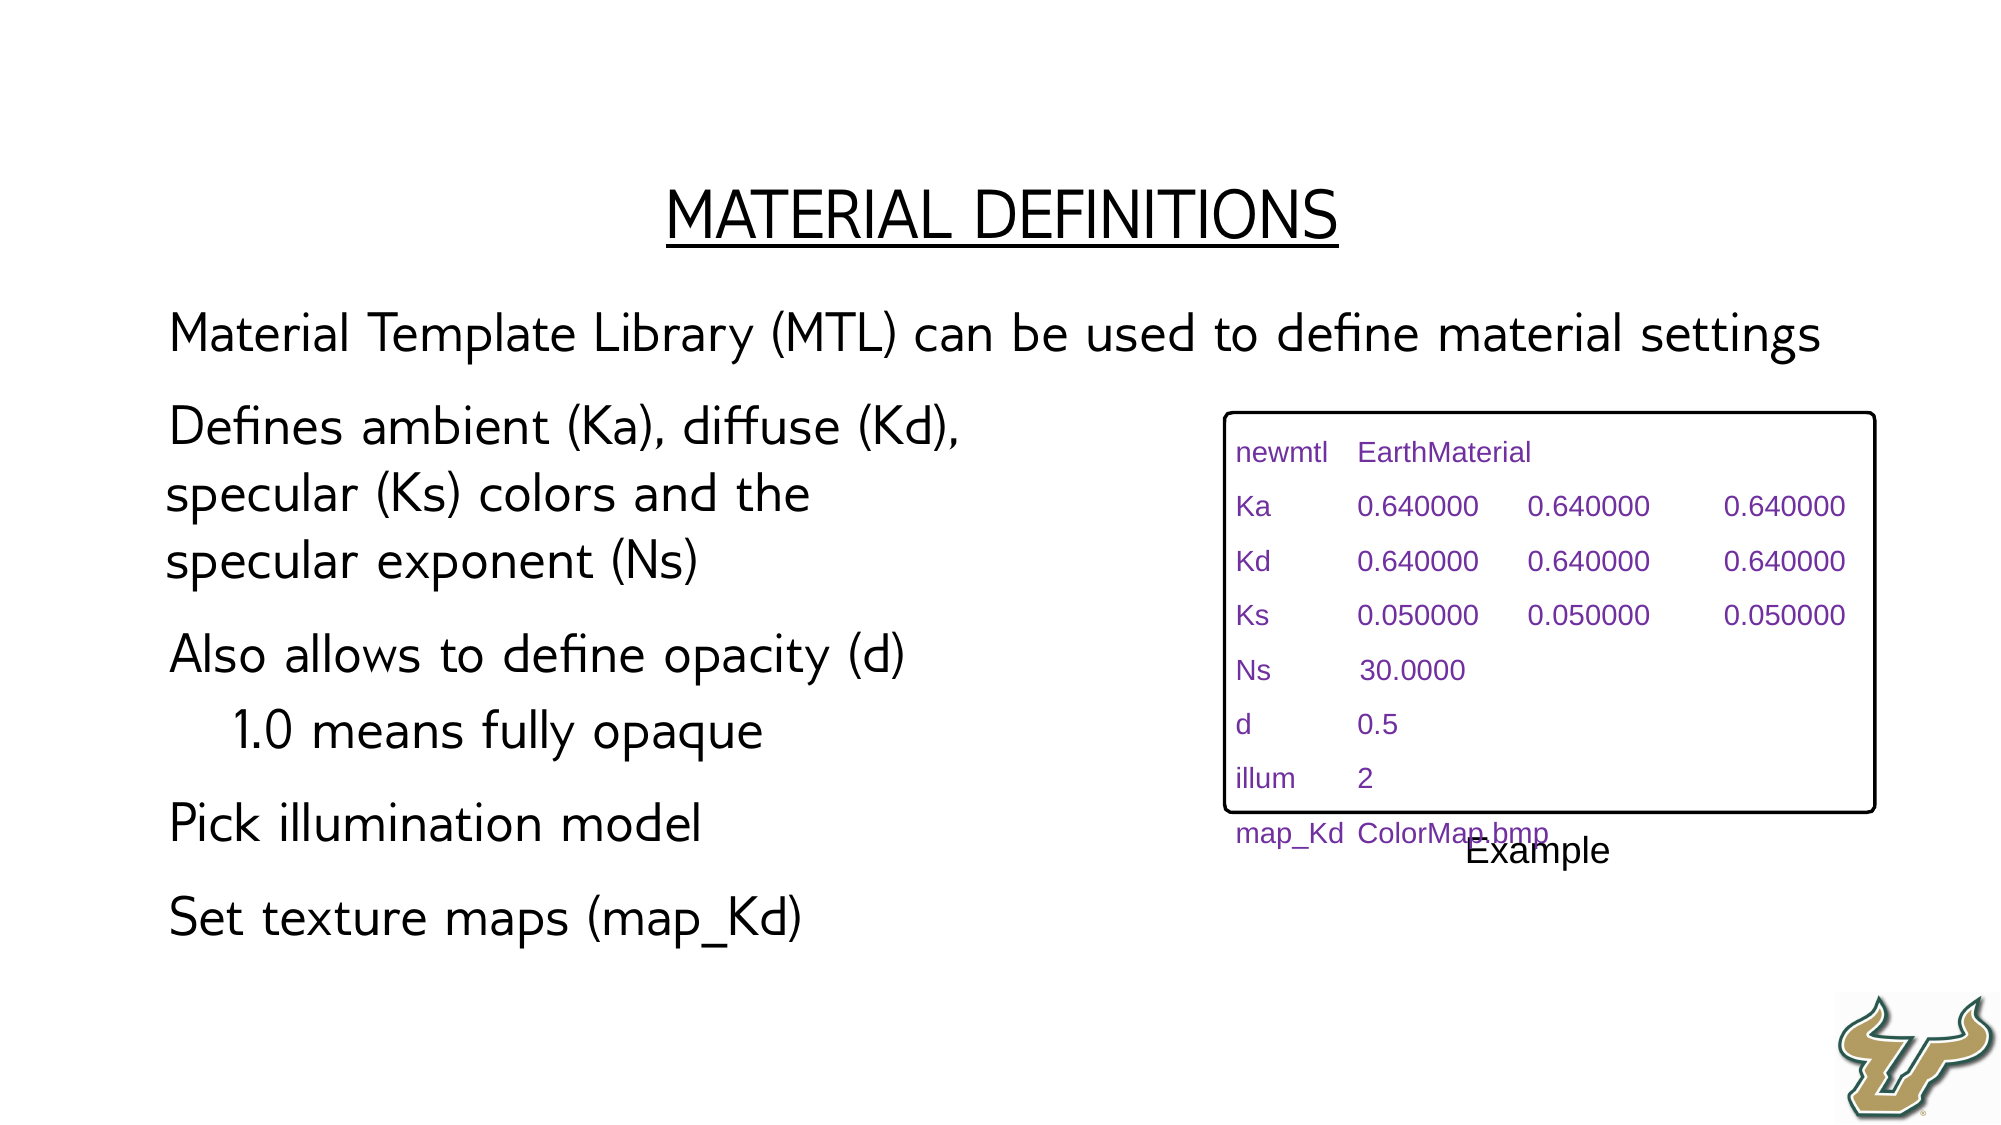

MATERIAL DEFINITIONS
Material Template Library (MTL) can be used to define material settings
Defines ambient (Ka), diffuse (Kd),
specular (Ks) colors and the
specular exponent (Ns)
Also allows to define opacity (d)
1.0 means fully opaque
Pick illumination model
Set texture maps (map_Kd)

| newmtl | EarthMaterial |  |  |
| --- | --- | --- | --- |
| Ka | 0.640000 | 0.640000 | 0.640000 |
| Kd | 0.640000 | 0.640000 | 0.640000 |
| Ks | 0.050000 | 0.050000 | 0.050000 |
| Ns | 30.0000 |  |  |
| d | 0.5 |  |  |
| illum | 2 |  |  |
| map\_Kd | ColorMap.bmp |  |  |
Example